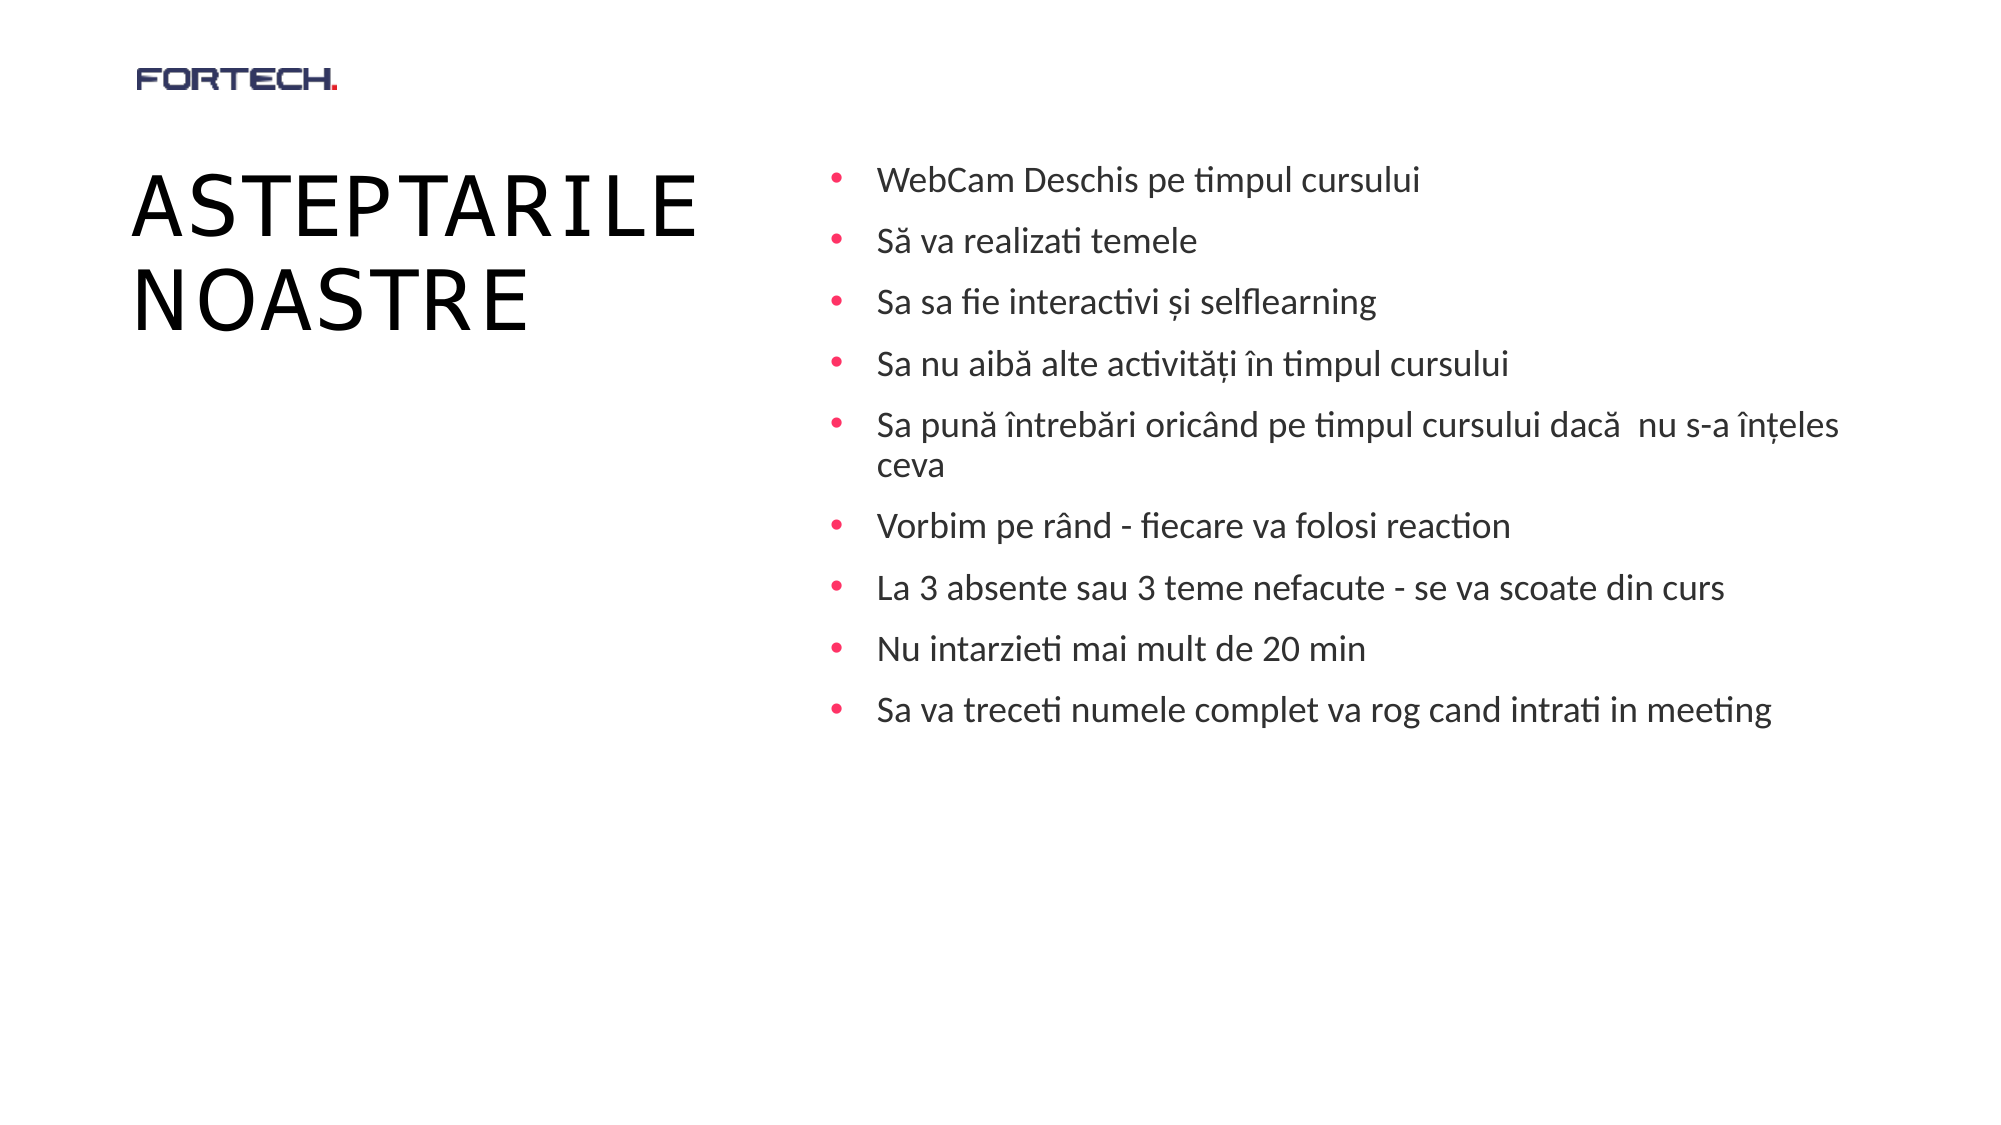

# Asteptarile Noastre
WebCam Deschis pe timpul cursului
Să va realizati temele
Sa sa fie interactivi și selflearning
Sa nu aibă alte activități în timpul cursului
Sa pună întrebări oricând pe timpul cursului dacă  nu s-a înțeles ceva
Vorbim pe rând - fiecare va folosi reaction
La 3 absente sau 3 teme nefacute - se va scoate din curs
Nu intarzieti mai mult de 20 min
Sa va treceti numele complet va rog cand intrati in meeting